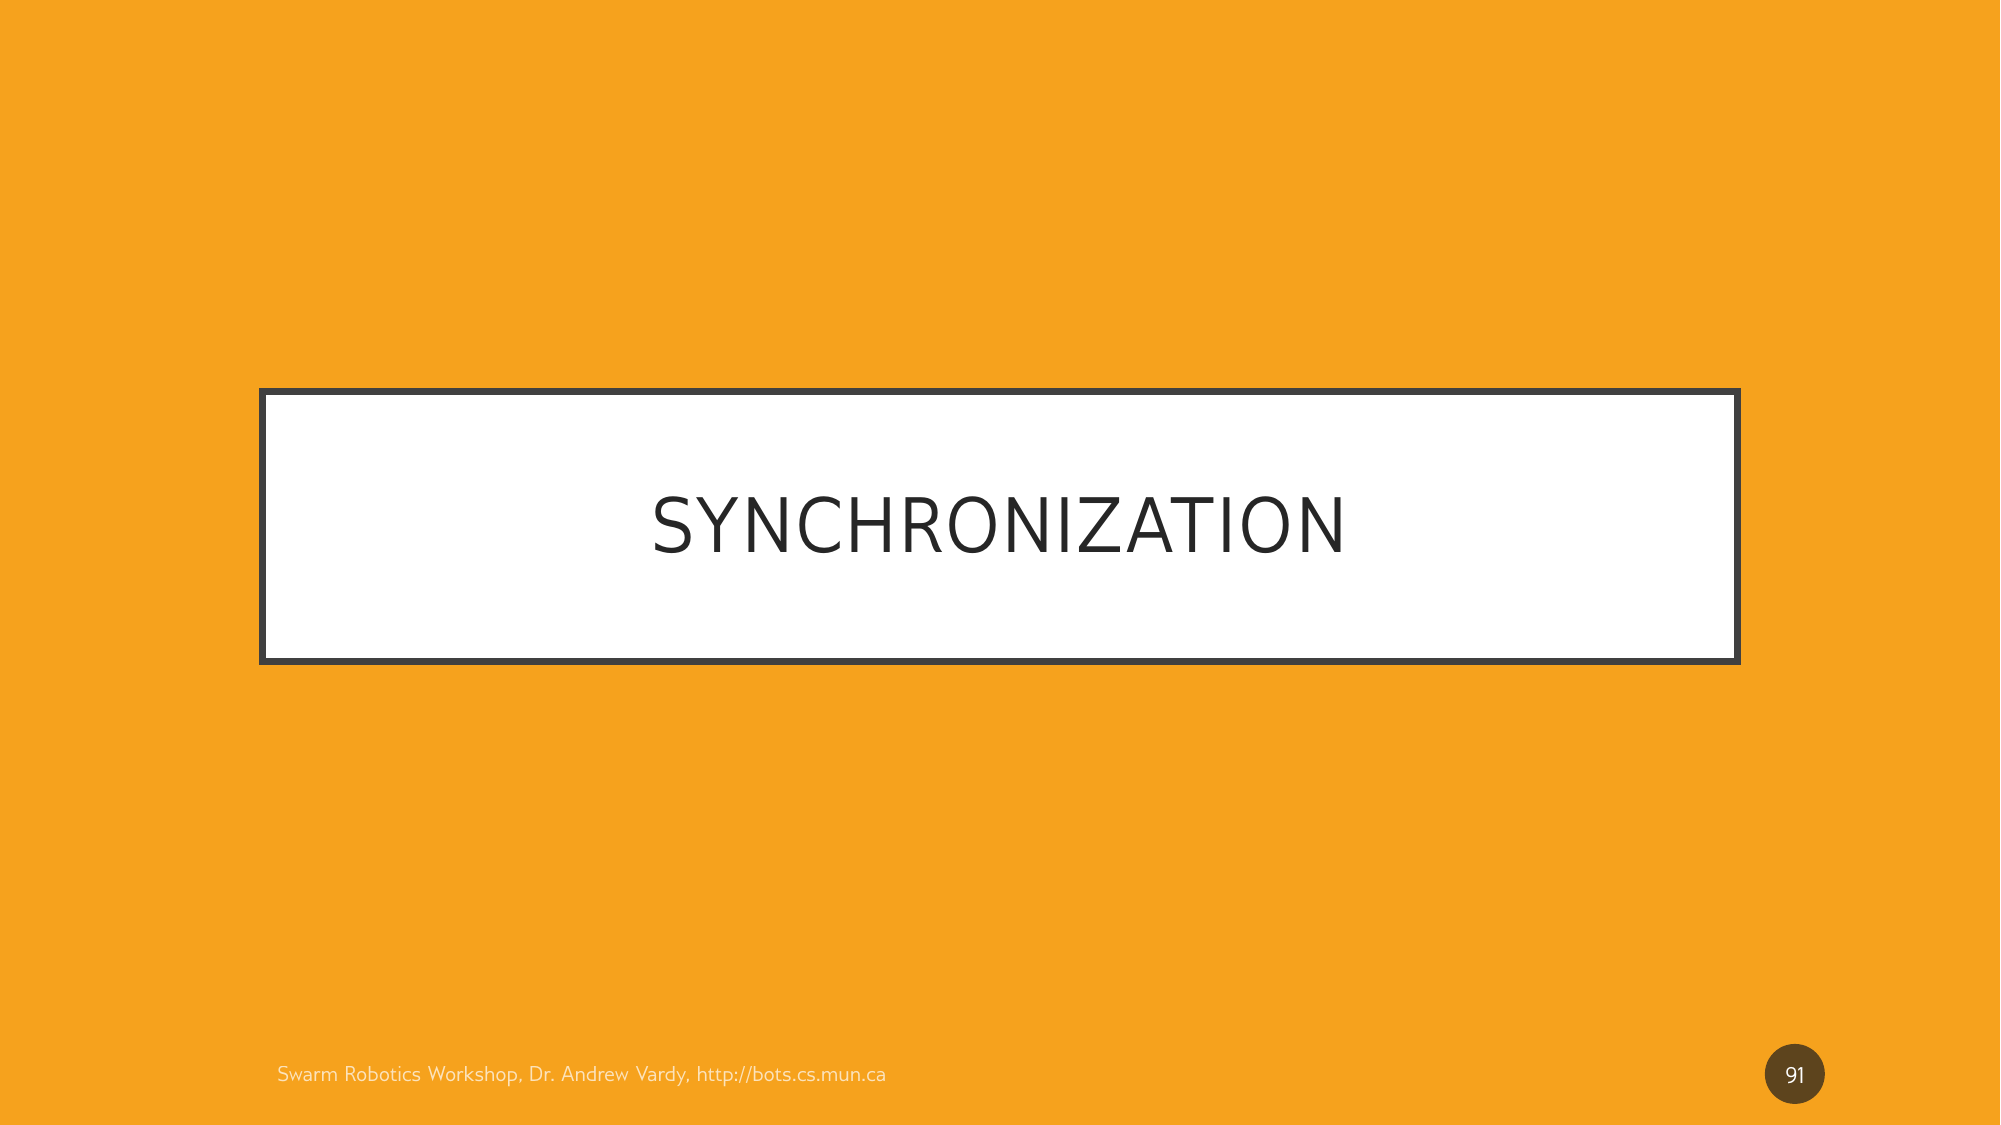

# Synchronization

91
Swarm Robotics Workshop, Dr. Andrew Vardy, http://bots.cs.mun.ca